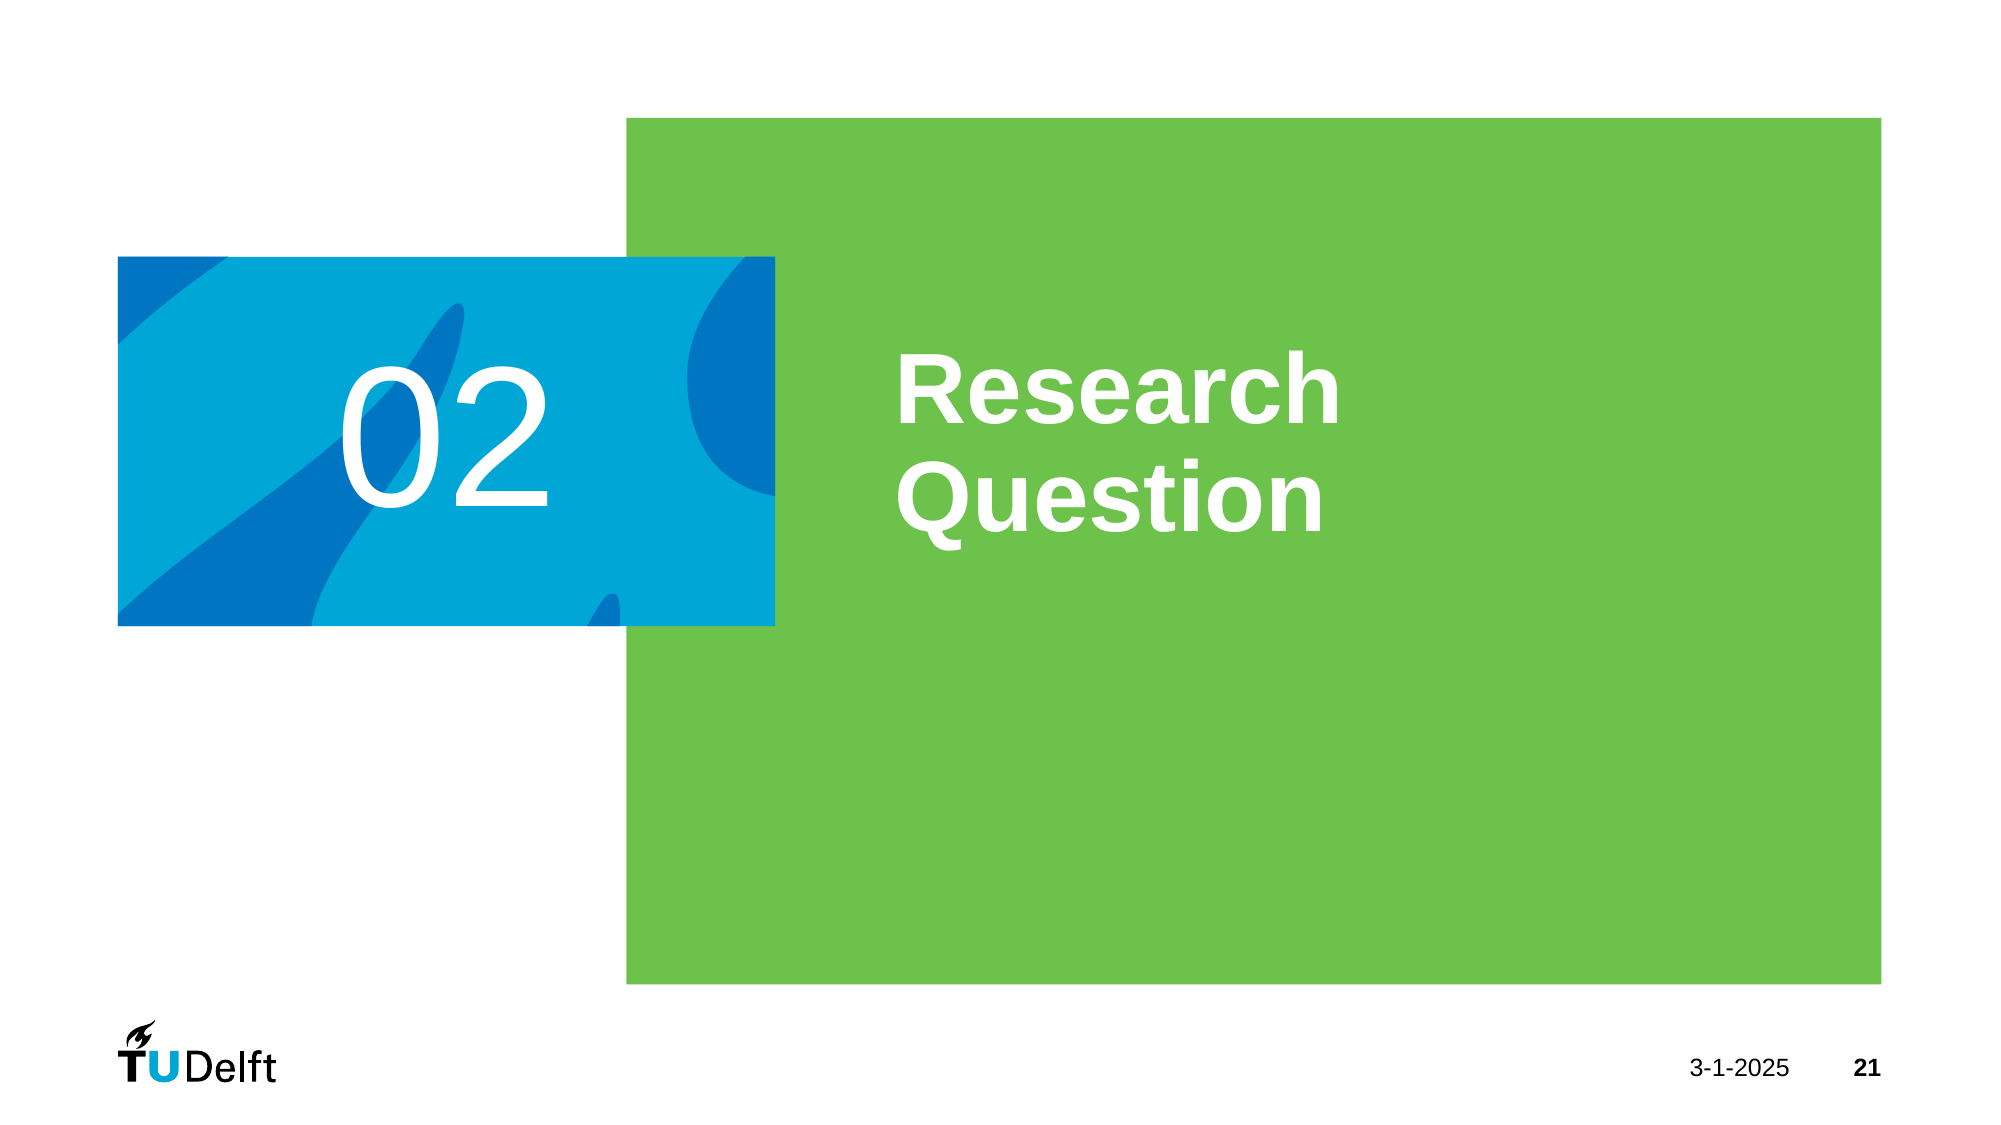

# Chapter | colour mode

02
Research Question
3-1-2025
21